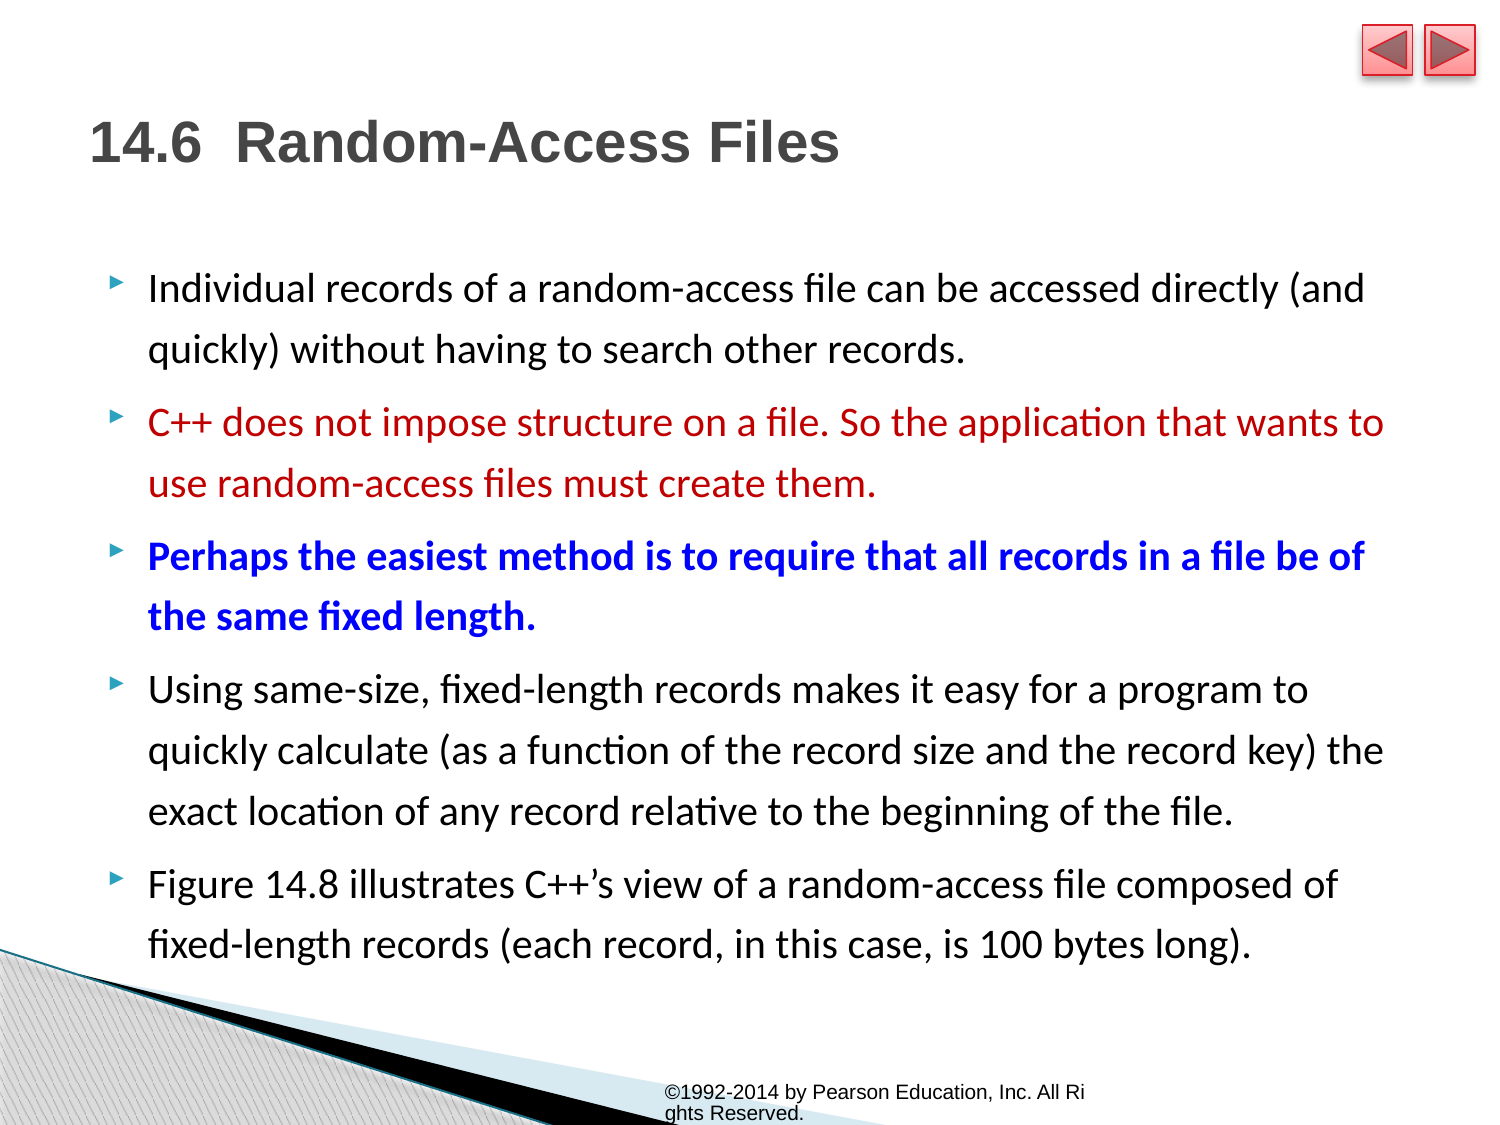

# 14.6  Random-Access Files
Individual records of a random-access file can be accessed directly (and quickly) without having to search other records.
C++ does not impose structure on a file. So the application that wants to use random-access files must create them.
Perhaps the easiest method is to require that all records in a file be of the same fixed length.
Using same-size, fixed-length records makes it easy for a program to quickly calculate (as a function of the record size and the record key) the exact location of any record relative to the beginning of the file.
Figure 14.8 illustrates C++’s view of a random-access file composed of fixed-length records (each record, in this case, is 100 bytes long).
©1992-2014 by Pearson Education, Inc. All Rights Reserved.